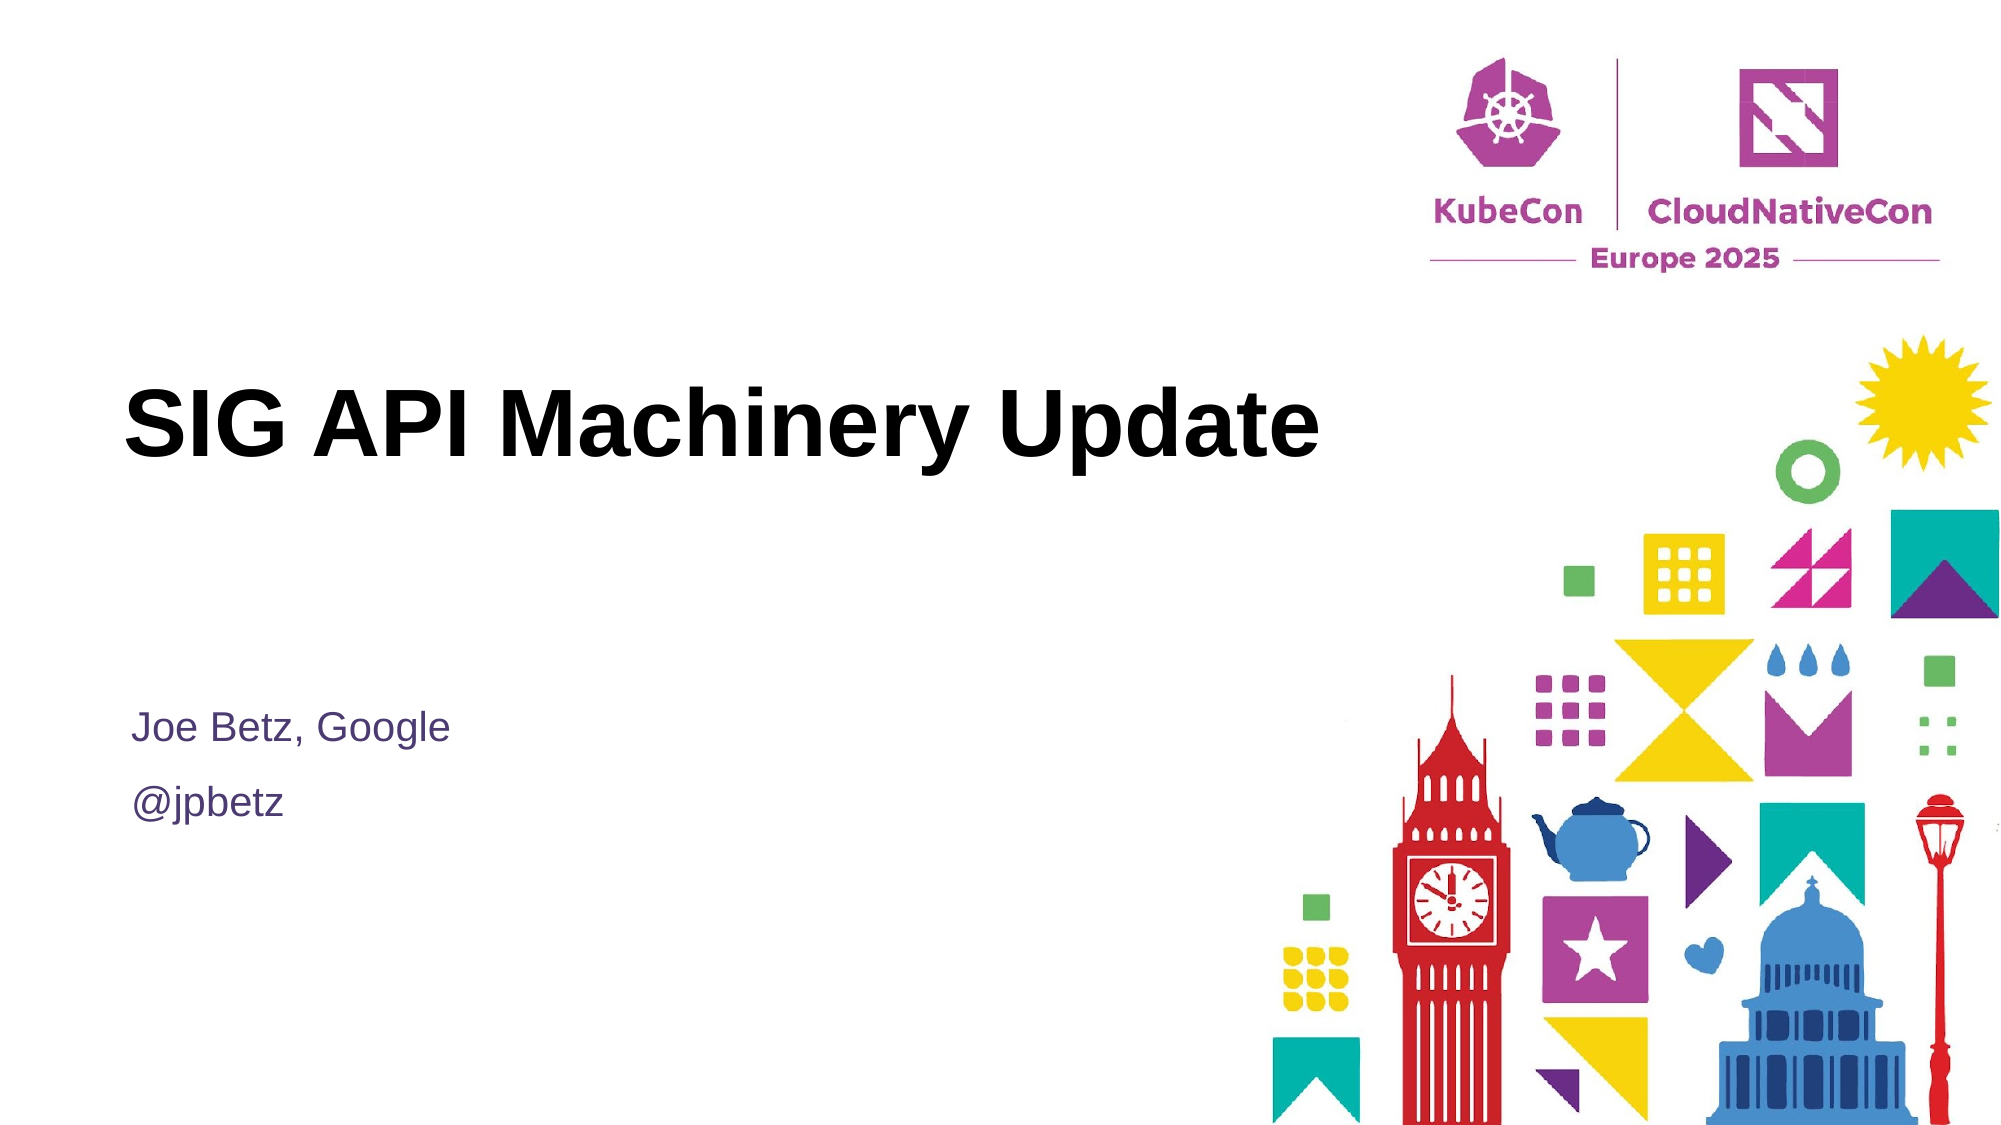

SIG API Machinery Update
Joe Betz, Google
@jpbetz